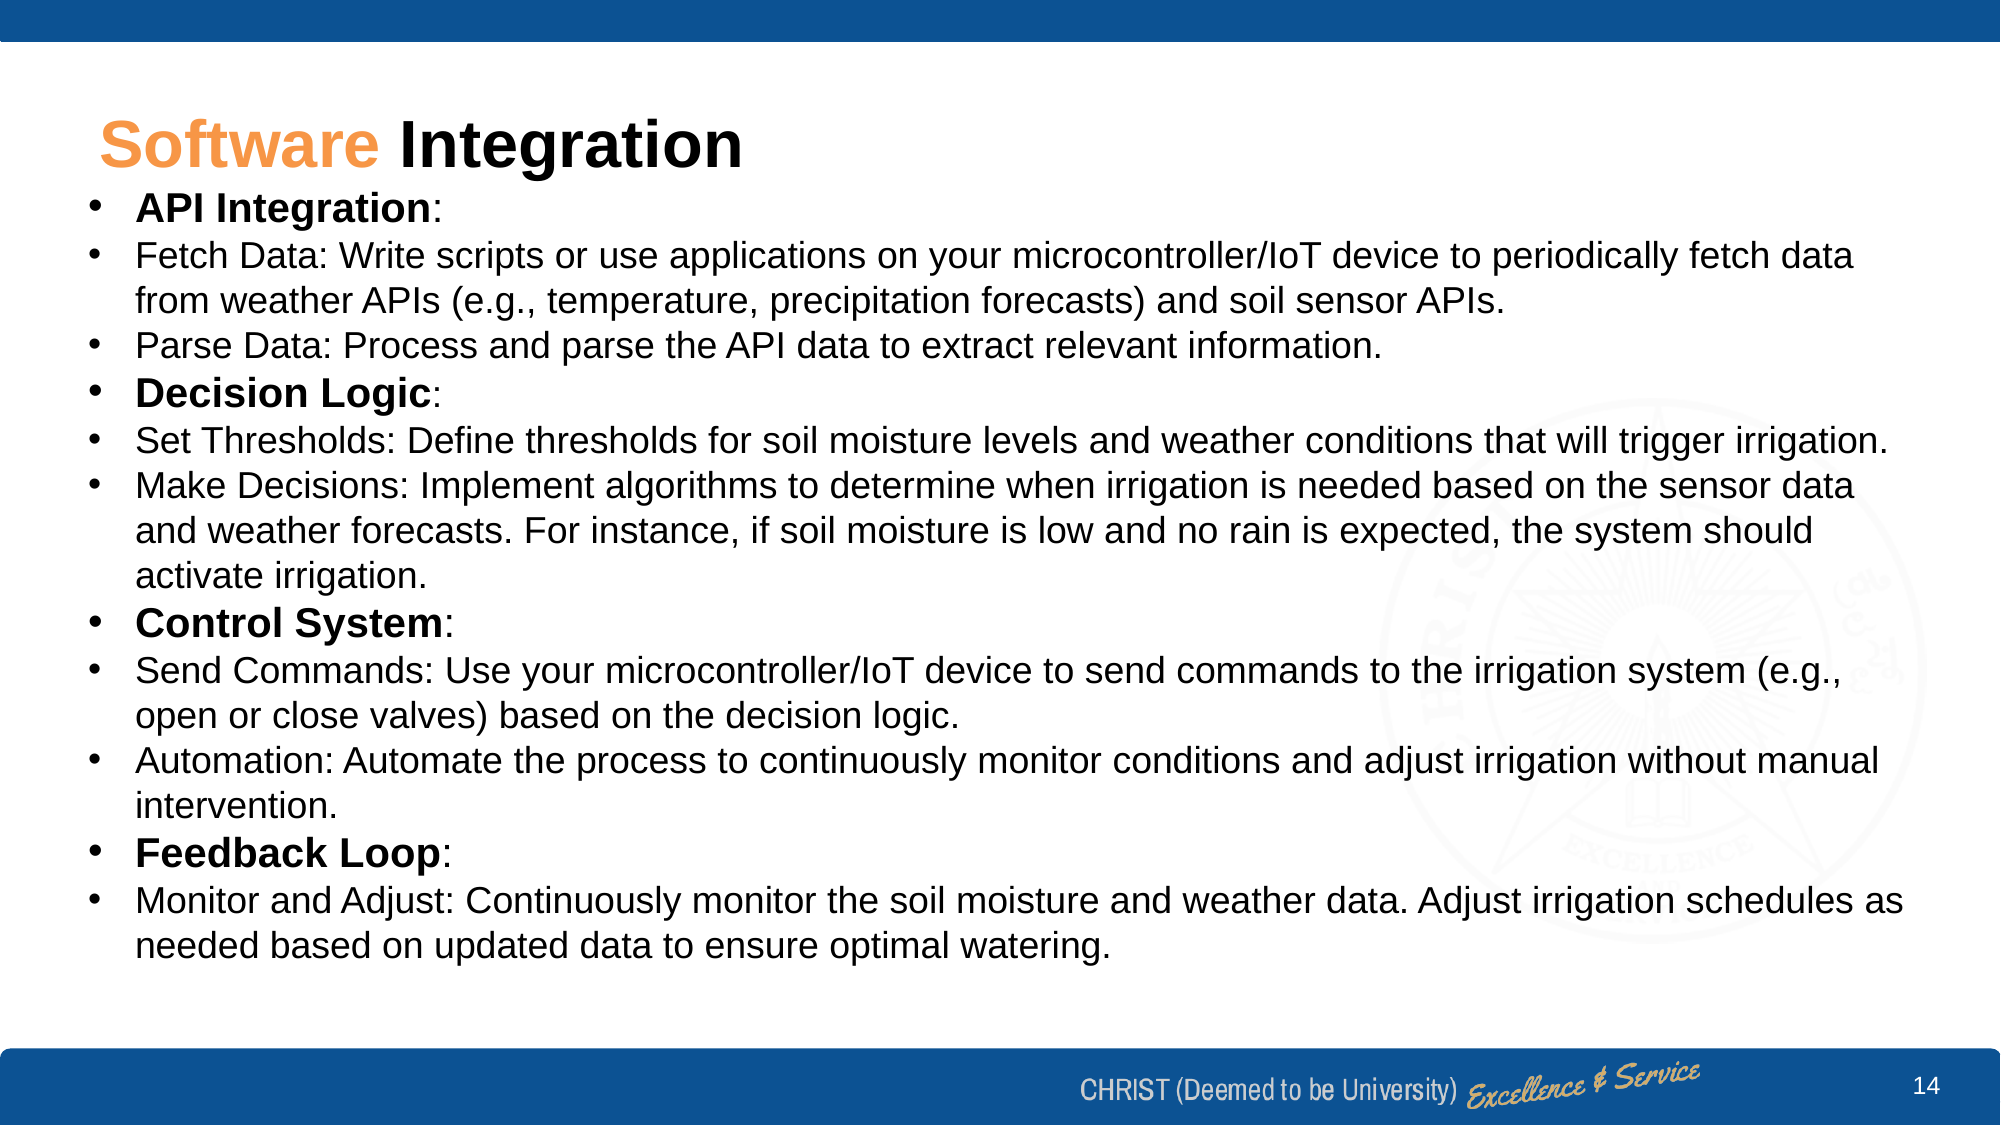

# Software Integration
API Integration:
Fetch Data: Write scripts or use applications on your microcontroller/IoT device to periodically fetch data from weather APIs (e.g., temperature, precipitation forecasts) and soil sensor APIs.
Parse Data: Process and parse the API data to extract relevant information.
Decision Logic:
Set Thresholds: Define thresholds for soil moisture levels and weather conditions that will trigger irrigation.
Make Decisions: Implement algorithms to determine when irrigation is needed based on the sensor data and weather forecasts. For instance, if soil moisture is low and no rain is expected, the system should activate irrigation.
Control System:
Send Commands: Use your microcontroller/IoT device to send commands to the irrigation system (e.g., open or close valves) based on the decision logic.
Automation: Automate the process to continuously monitor conditions and adjust irrigation without manual intervention.
Feedback Loop:
Monitor and Adjust: Continuously monitor the soil moisture and weather data. Adjust irrigation schedules as needed based on updated data to ensure optimal watering.

14